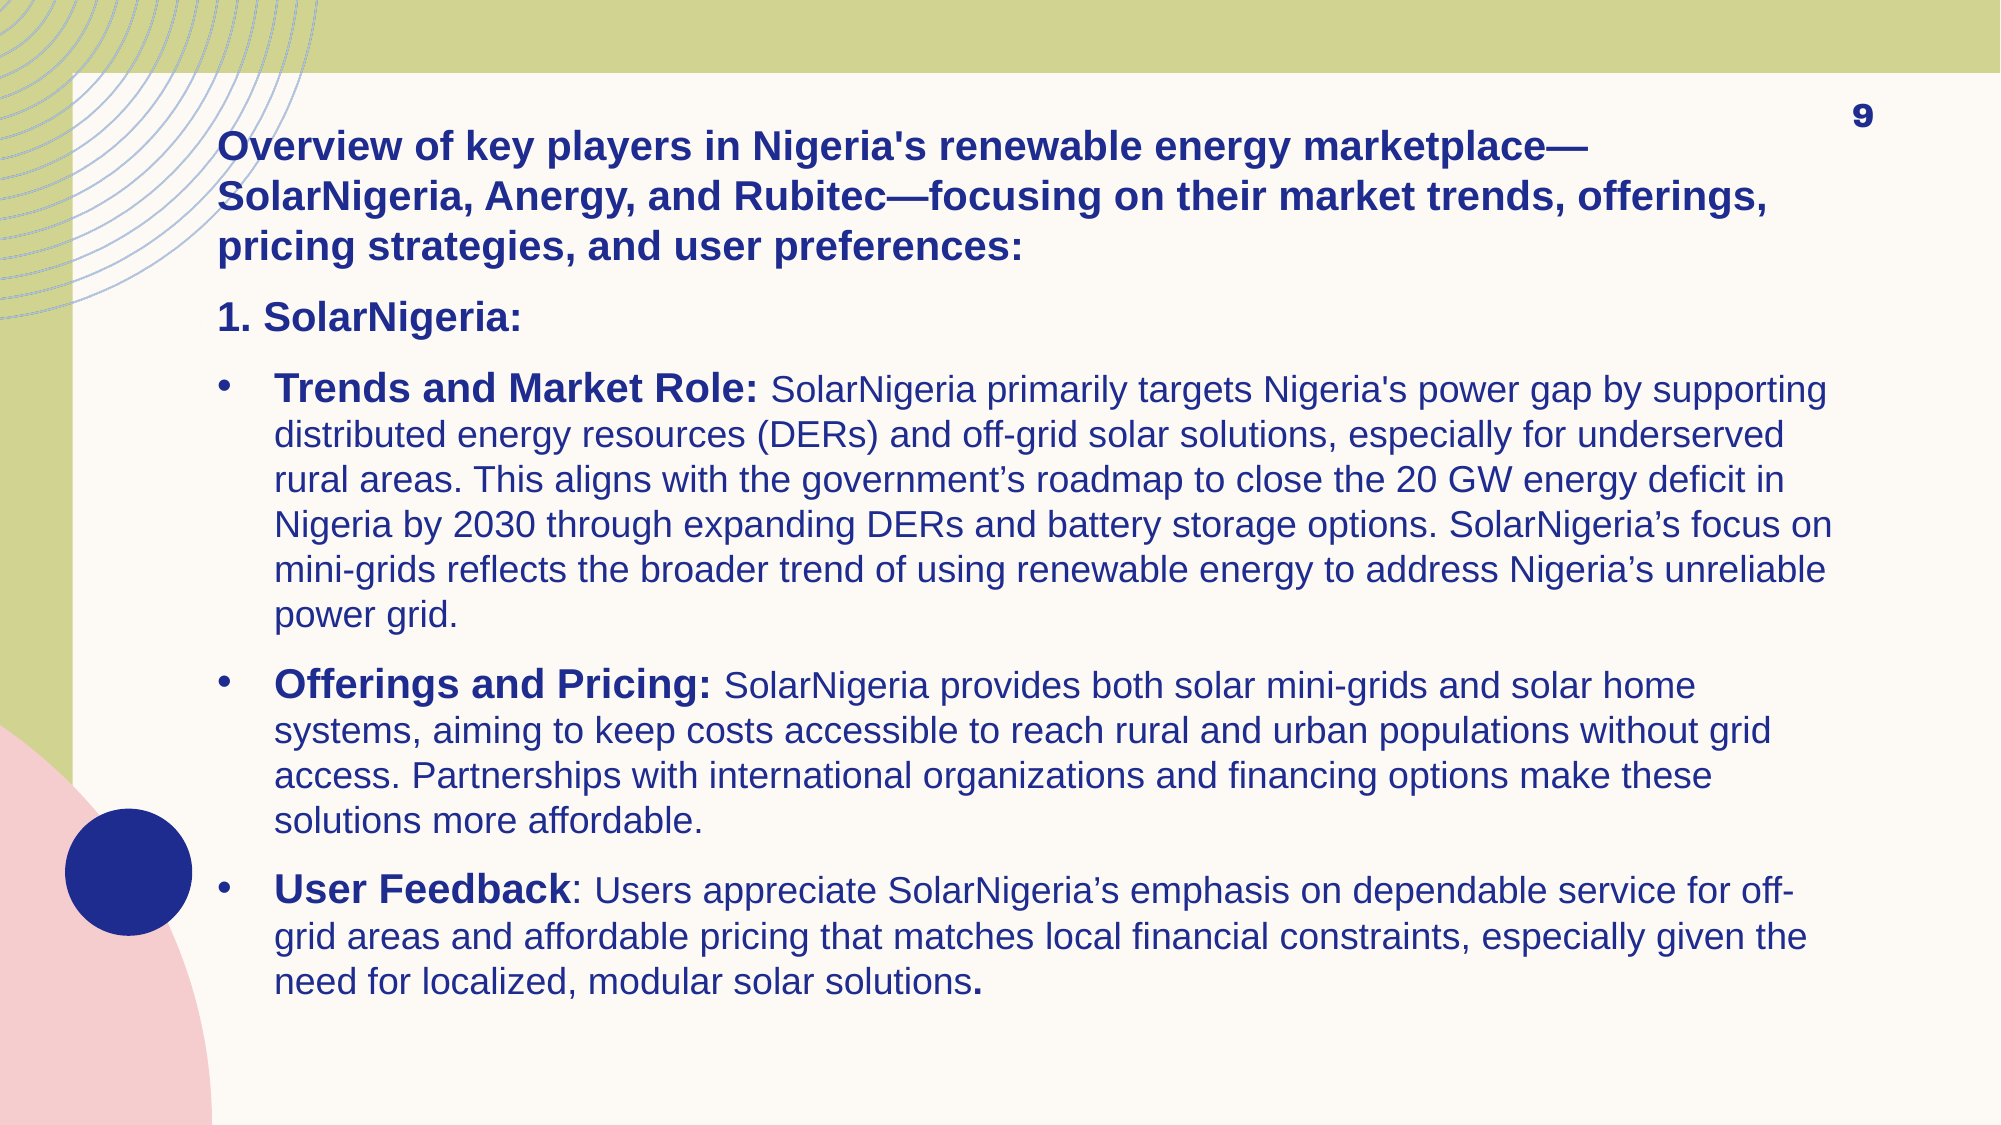

9
Overview of key players in Nigeria's renewable energy marketplace—SolarNigeria, Anergy, and Rubitec—focusing on their market trends, offerings, pricing strategies, and user preferences:
1. SolarNigeria:
Trends and Market Role: SolarNigeria primarily targets Nigeria's power gap by supporting distributed energy resources (DERs) and off-grid solar solutions, especially for underserved rural areas. This aligns with the government’s roadmap to close the 20 GW energy deficit in Nigeria by 2030 through expanding DERs and battery storage options. SolarNigeria’s focus on mini-grids reflects the broader trend of using renewable energy to address Nigeria’s unreliable power grid.
Offerings and Pricing: SolarNigeria provides both solar mini-grids and solar home systems, aiming to keep costs accessible to reach rural and urban populations without grid access. Partnerships with international organizations and financing options make these solutions more affordable.
User Feedback: Users appreciate SolarNigeria’s emphasis on dependable service for off-grid areas and affordable pricing that matches local financial constraints, especially given the need for localized, modular solar solutions.